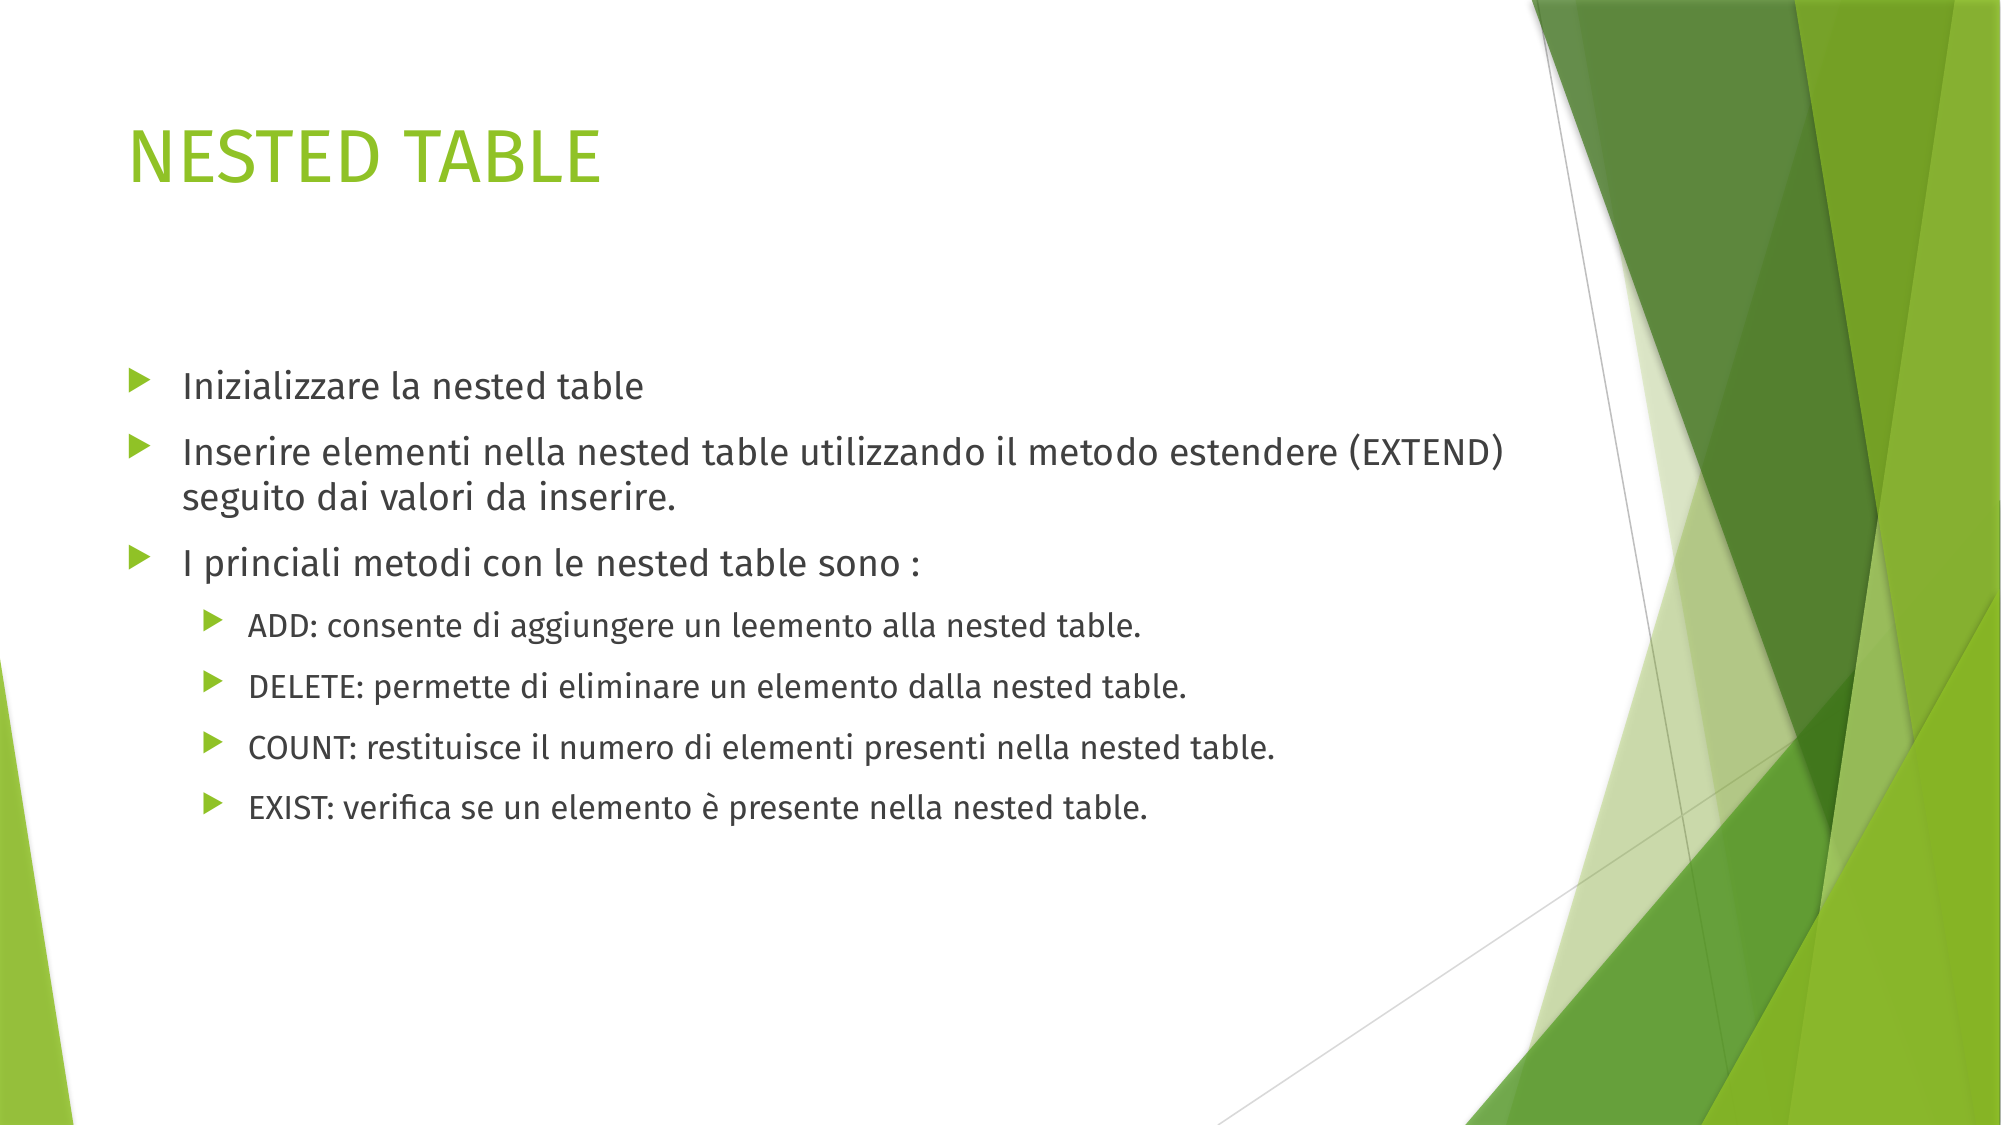

# NESTED TABLE
Inizializzare la nested table
Inserire elementi nella nested table utilizzando il metodo estendere (EXTEND) seguito dai valori da inserire.
I princiali metodi con le nested table sono :
ADD: consente di aggiungere un leemento alla nested table.
DELETE: permette di eliminare un elemento dalla nested table.
COUNT: restituisce il numero di elementi presenti nella nested table.
EXIST: verifica se un elemento è presente nella nested table.